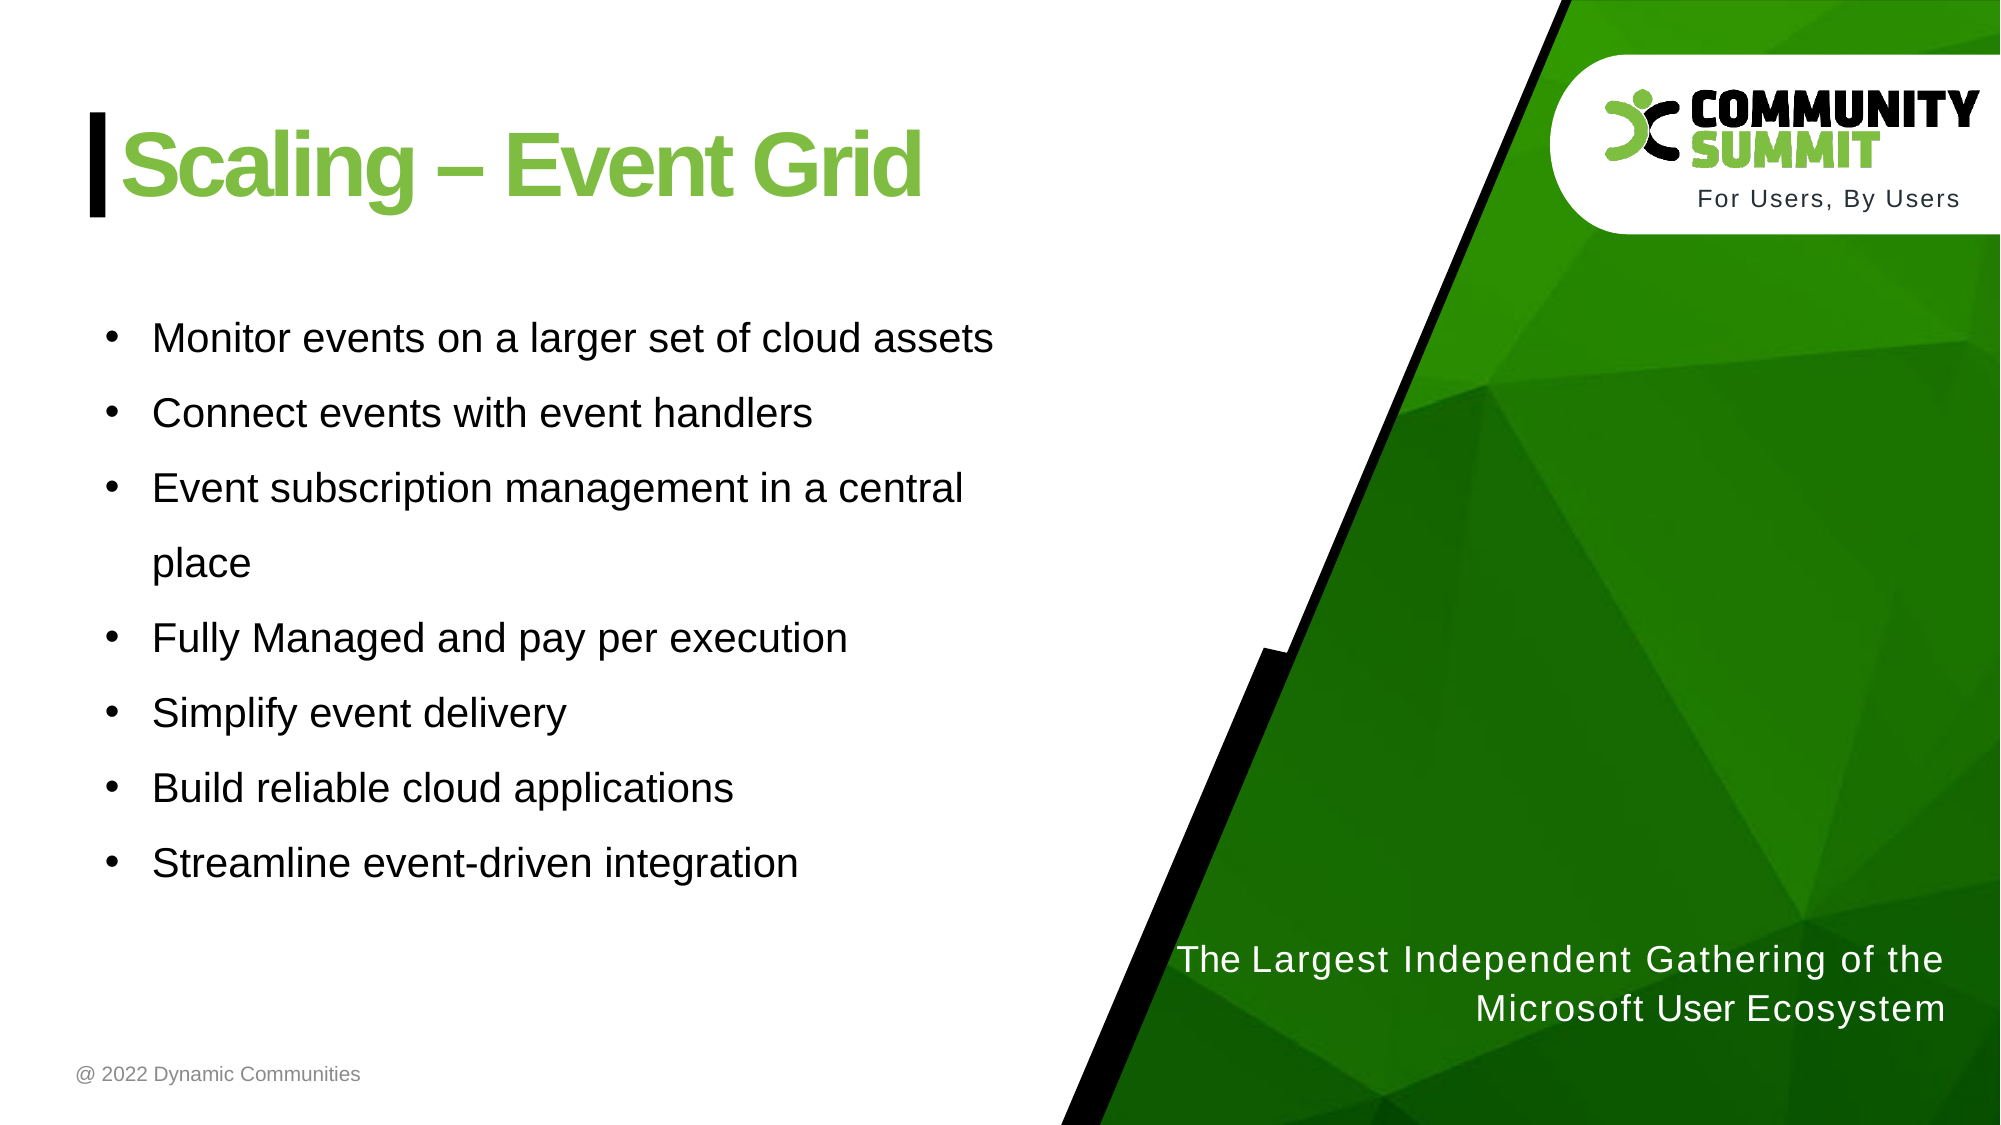

Scaling – Event Grid
Monitor events on a larger set of cloud assets
Connect events with event handlers
Event subscription management in a central place
Fully Managed and pay per execution
Simplify event delivery
Build reliable cloud applications
Streamline event-driven integration